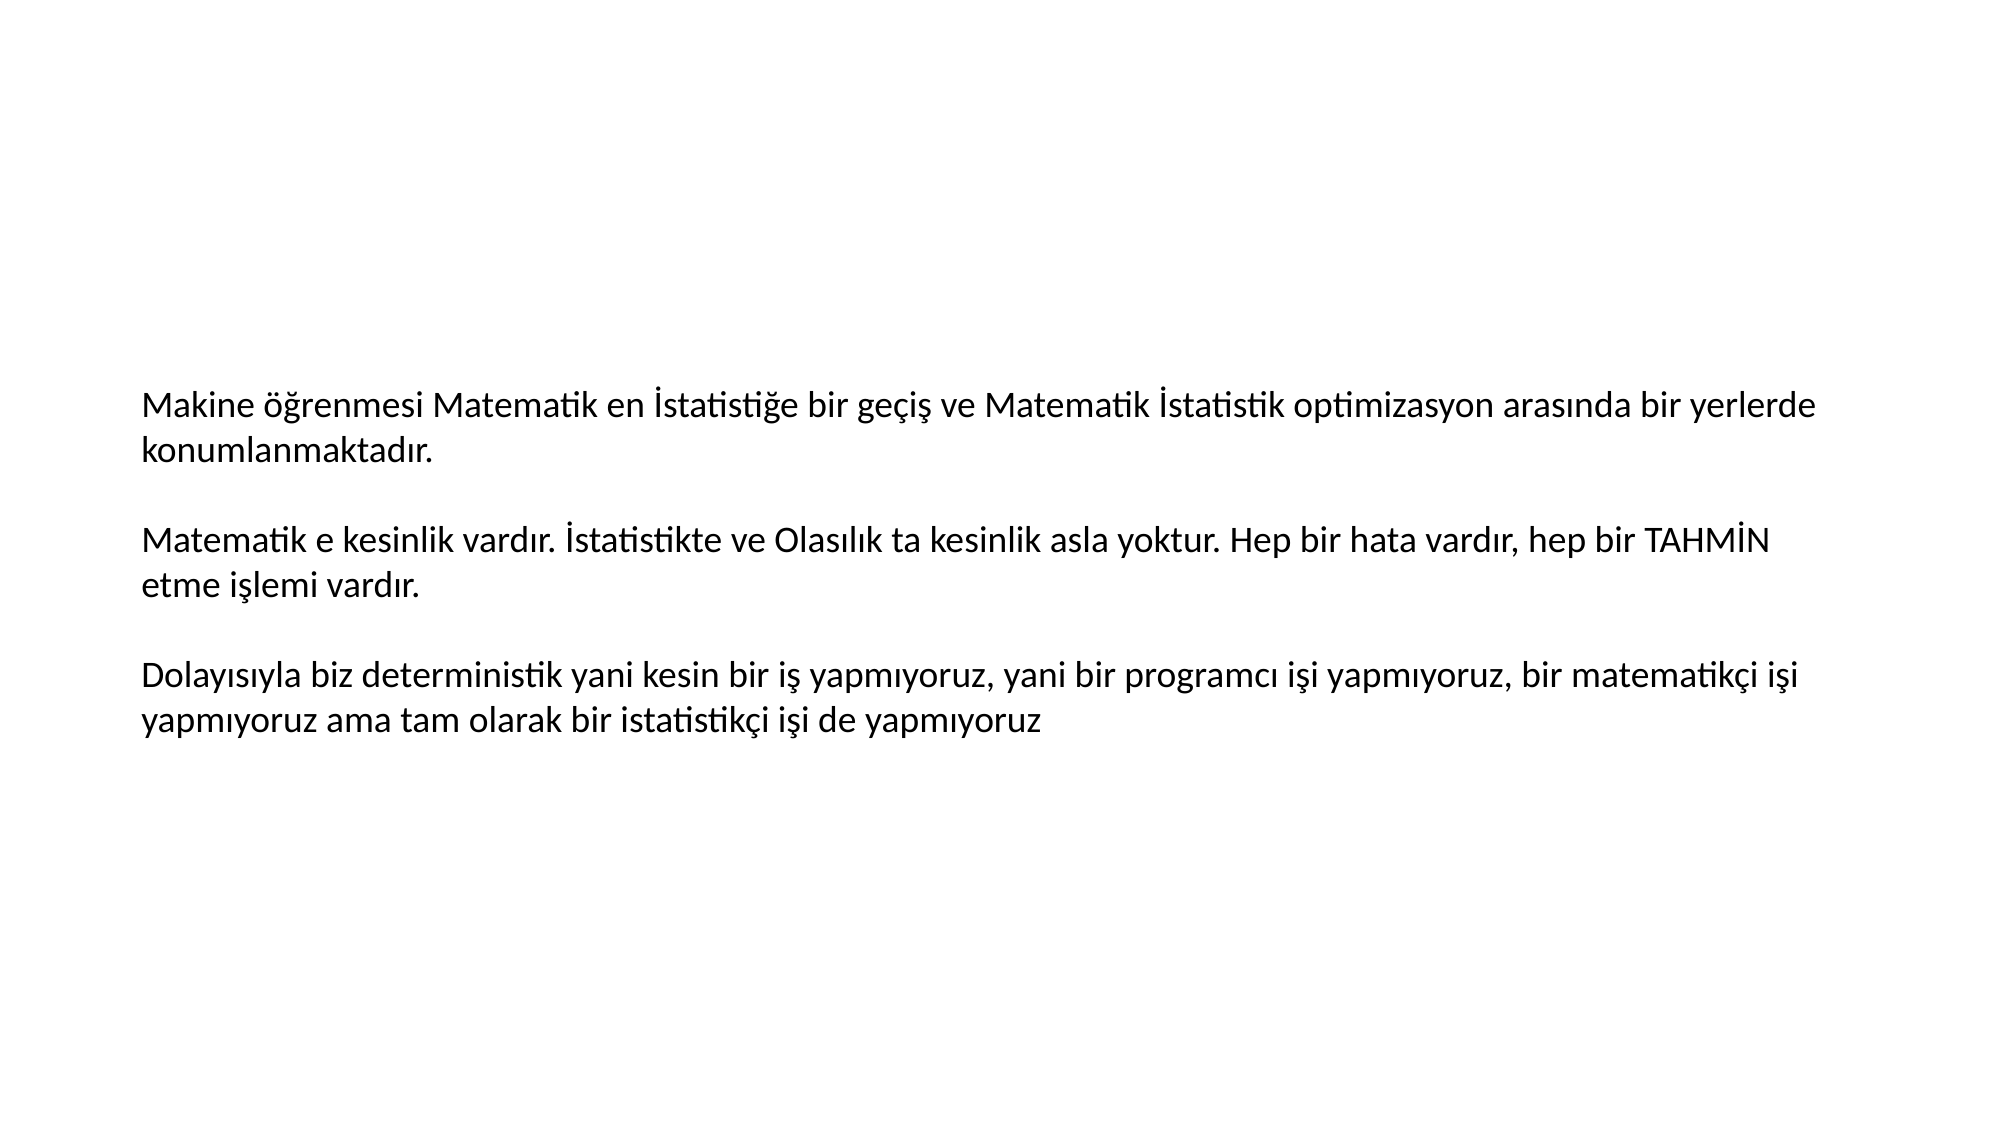

Makine öğrenmesi Matematik en İstatistiğe bir geçiş ve Matematik İstatistik optimizasyon arasında bir yerlerde konumlanmaktadır.

Matematik e kesinlik vardır. İstatistikte ve Olasılık ta kesinlik asla yoktur. Hep bir hata vardır, hep bir TAHMİN etme işlemi vardır.

Dolayısıyla biz deterministik yani kesin bir iş yapmıyoruz, yani bir programcı işi yapmıyoruz, bir matematikçi işi yapmıyoruz ama tam olarak bir istatistikçi işi de yapmıyoruz